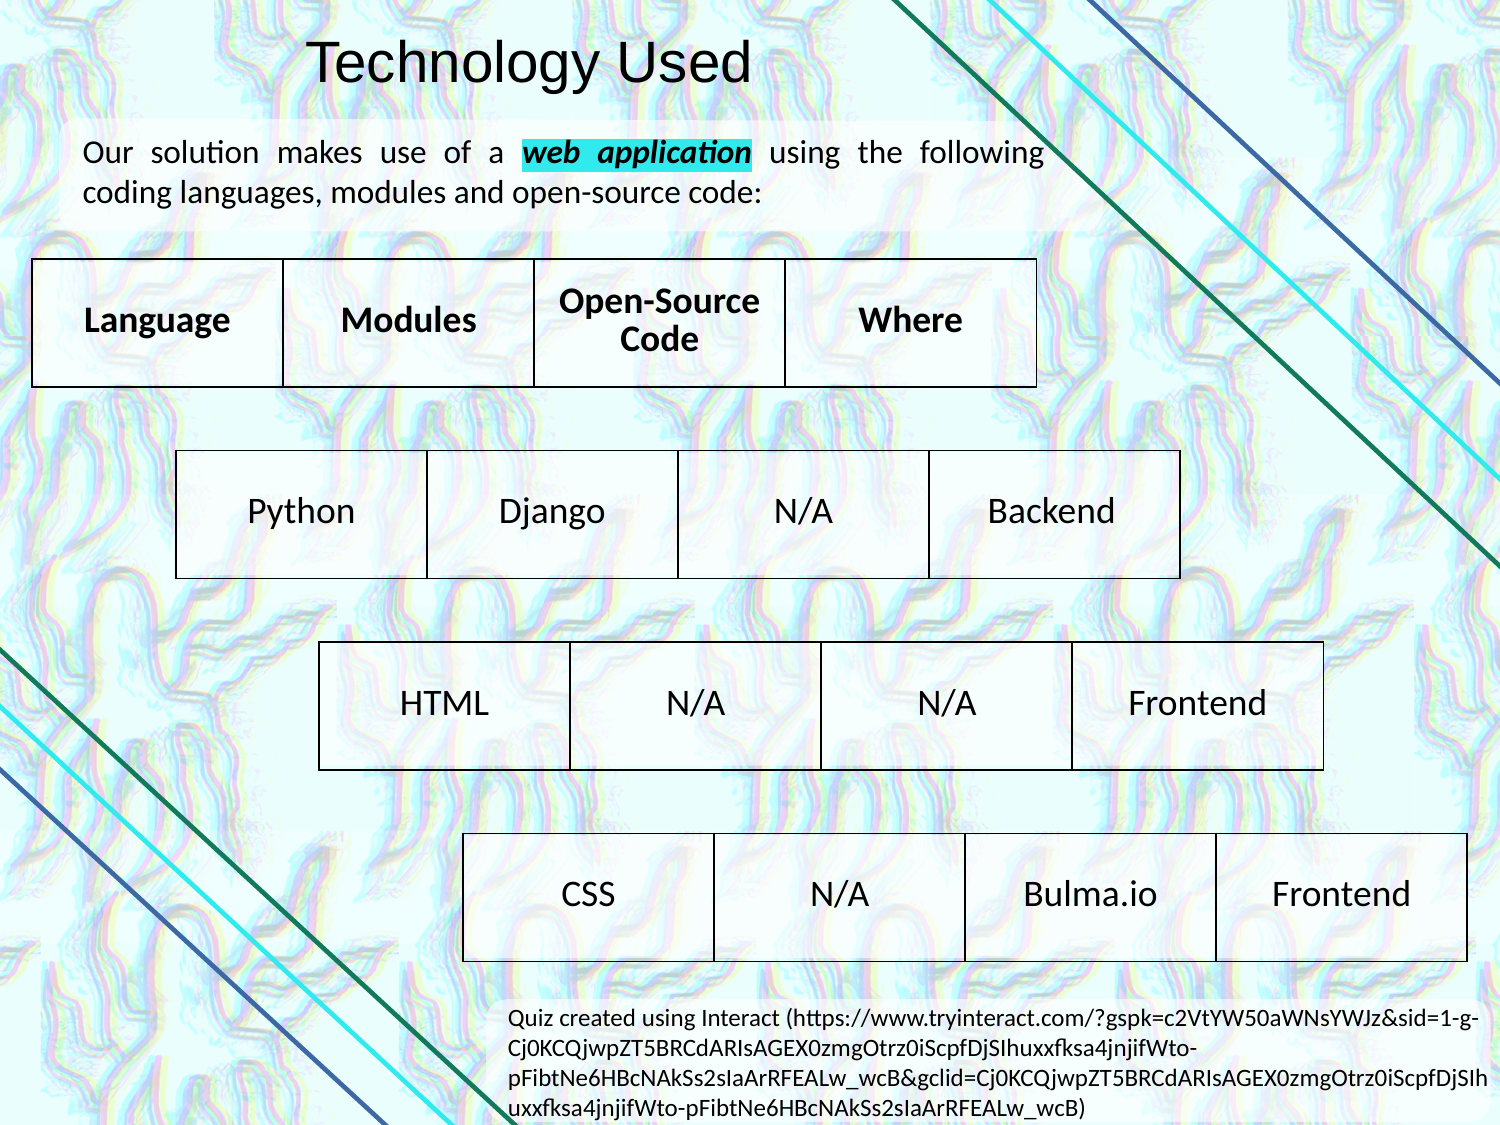

Technology Used

Our solution makes use of a web application using the following coding languages, modules and open-source code:
| Language | Modules | Open-Source Code | Where |
| --- | --- | --- | --- |

| Python | Django | N/A | Backend |
| --- | --- | --- | --- |

| HTML | N/A | N/A | Frontend |
| --- | --- | --- | --- |

| CSS | N/A | Bulma.io | Frontend |
| --- | --- | --- | --- |

Quiz created using Interact (https://www.tryinteract.com/?gspk=c2VtYW50aWNsYWJz&sid=1-g-Cj0KCQjwpZT5BRCdARIsAGEX0zmgOtrz0iScpfDjSIhuxxfksa4jnjifWto-pFibtNe6HBcNAkSs2sIaArRFEALw_wcB&gclid=Cj0KCQjwpZT5BRCdARIsAGEX0zmgOtrz0iScpfDjSIhuxxfksa4jnjifWto-pFibtNe6HBcNAkSs2sIaArRFEALw_wcB)